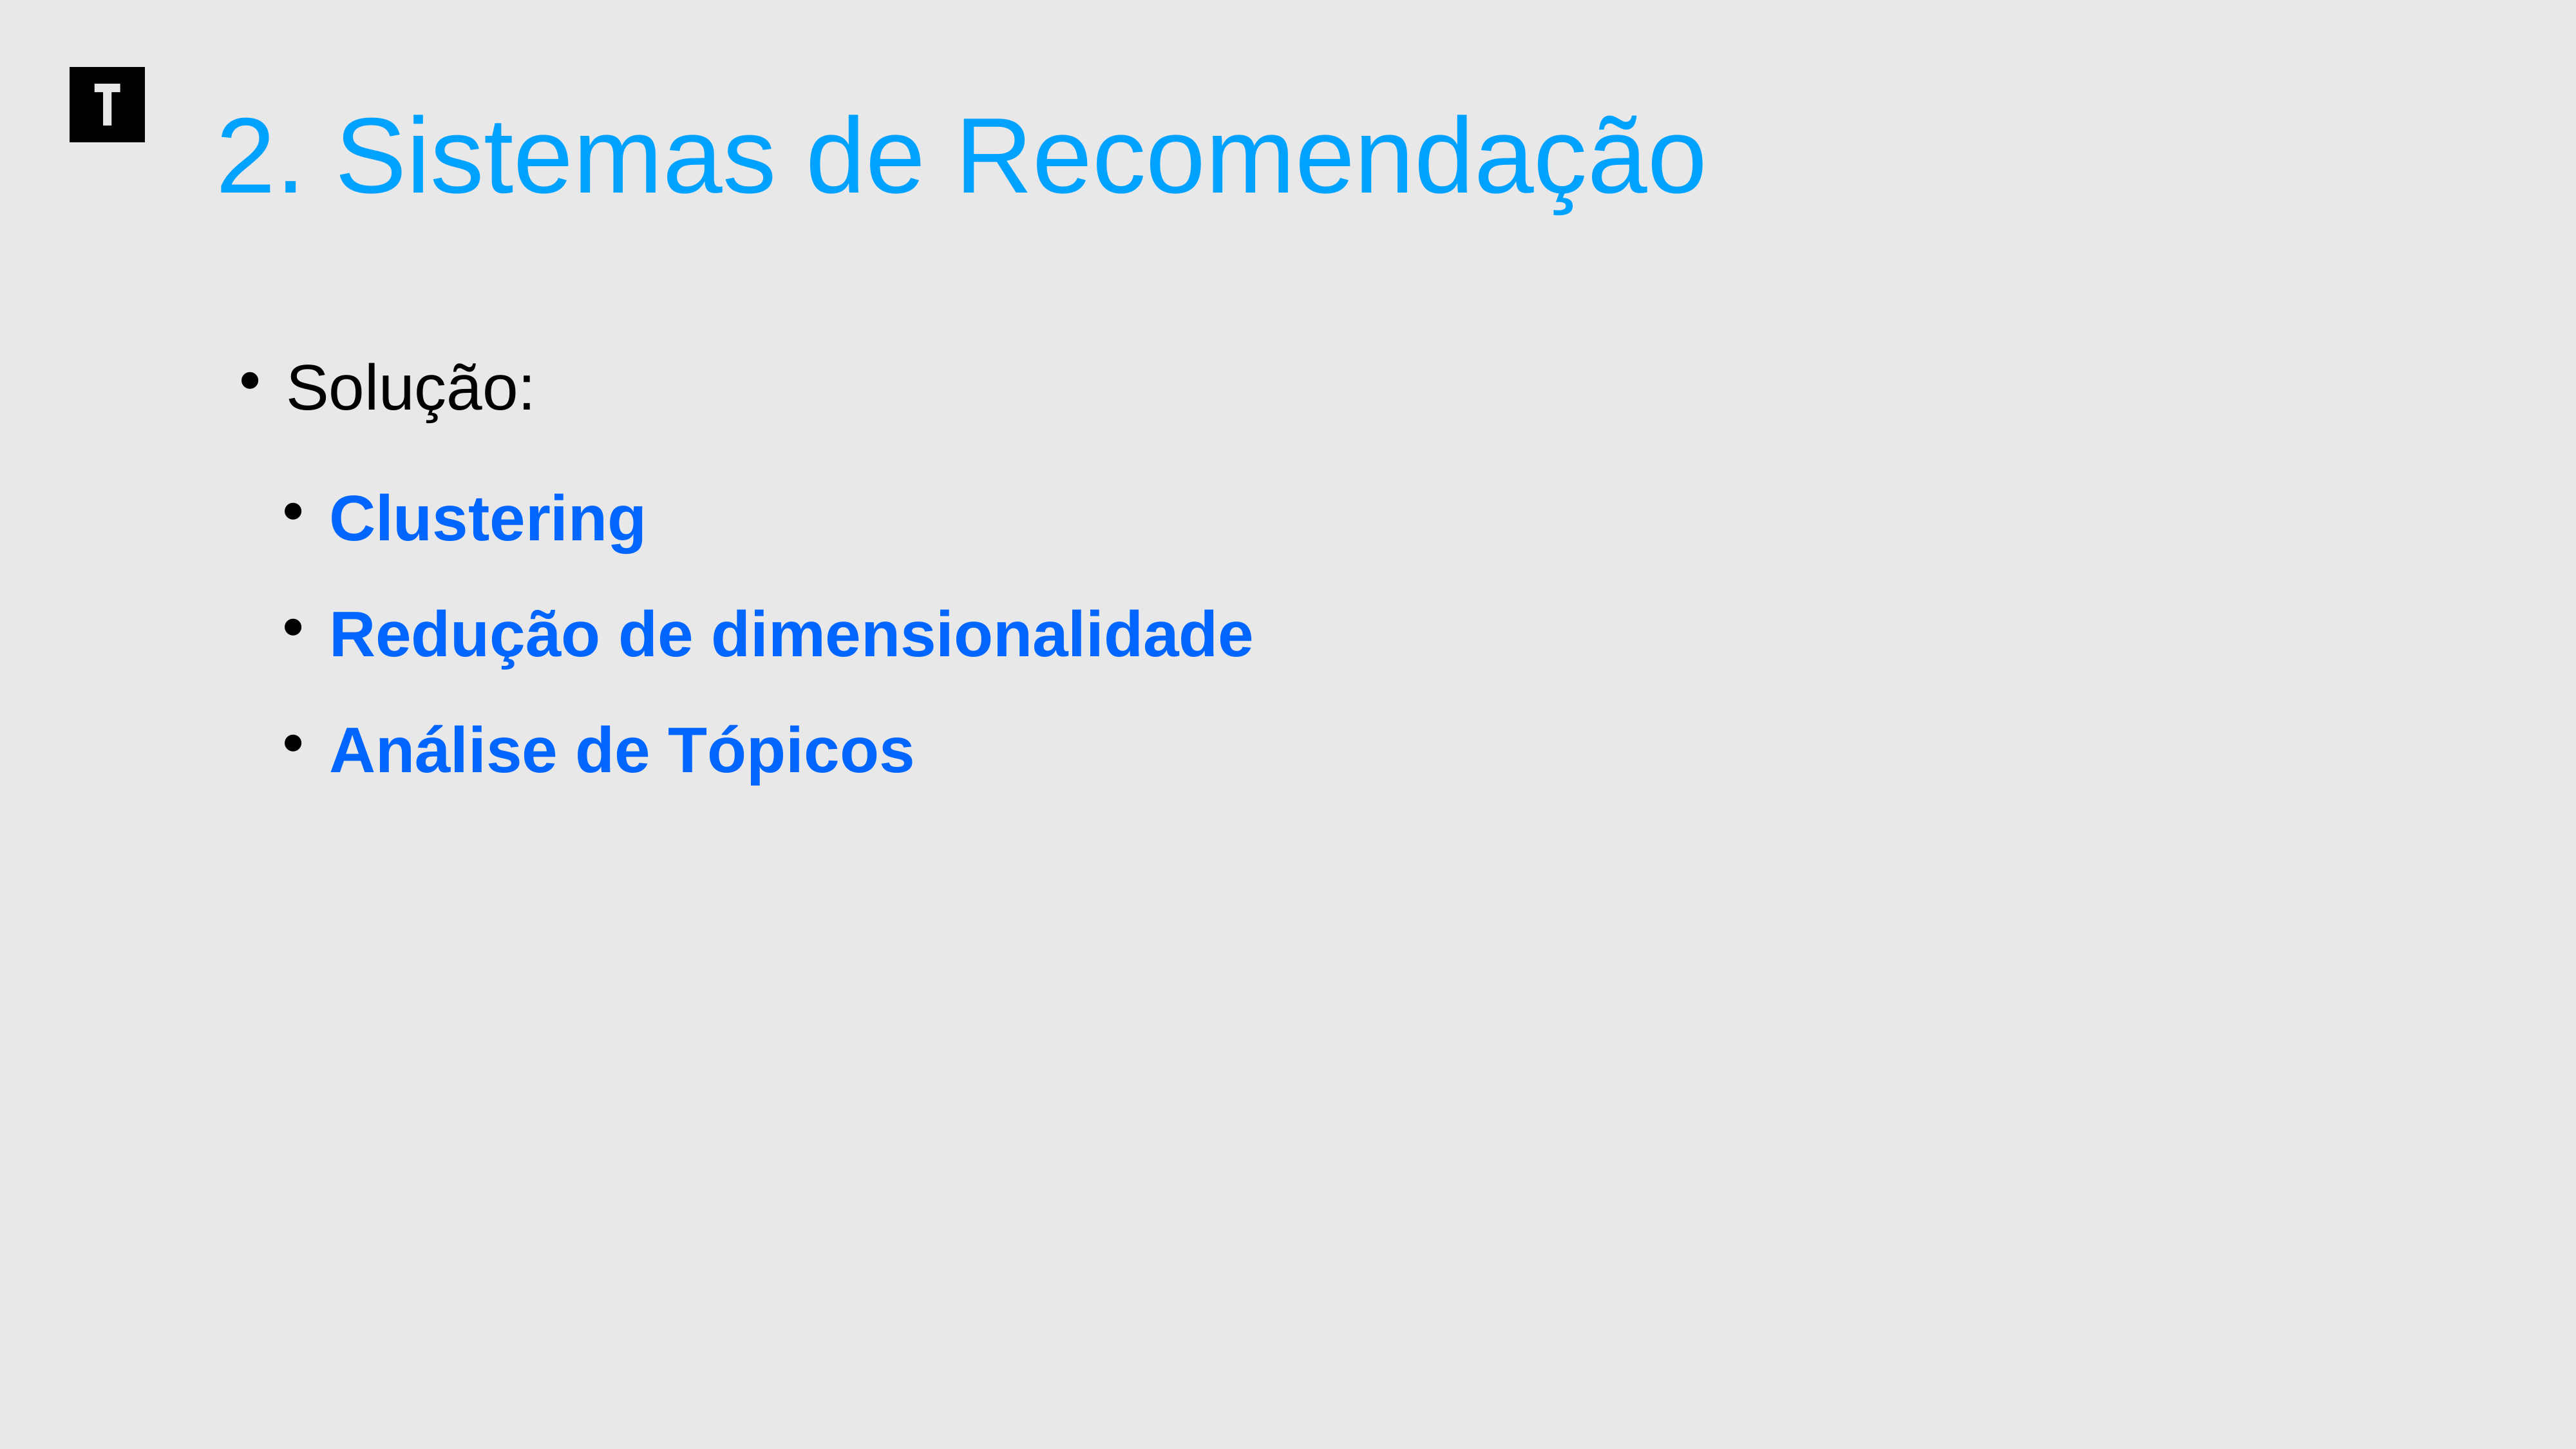

2. Sistemas de Recomendação

 Solução:
 Clustering
 Redução de dimensionalidade
 Análise de Tópicos